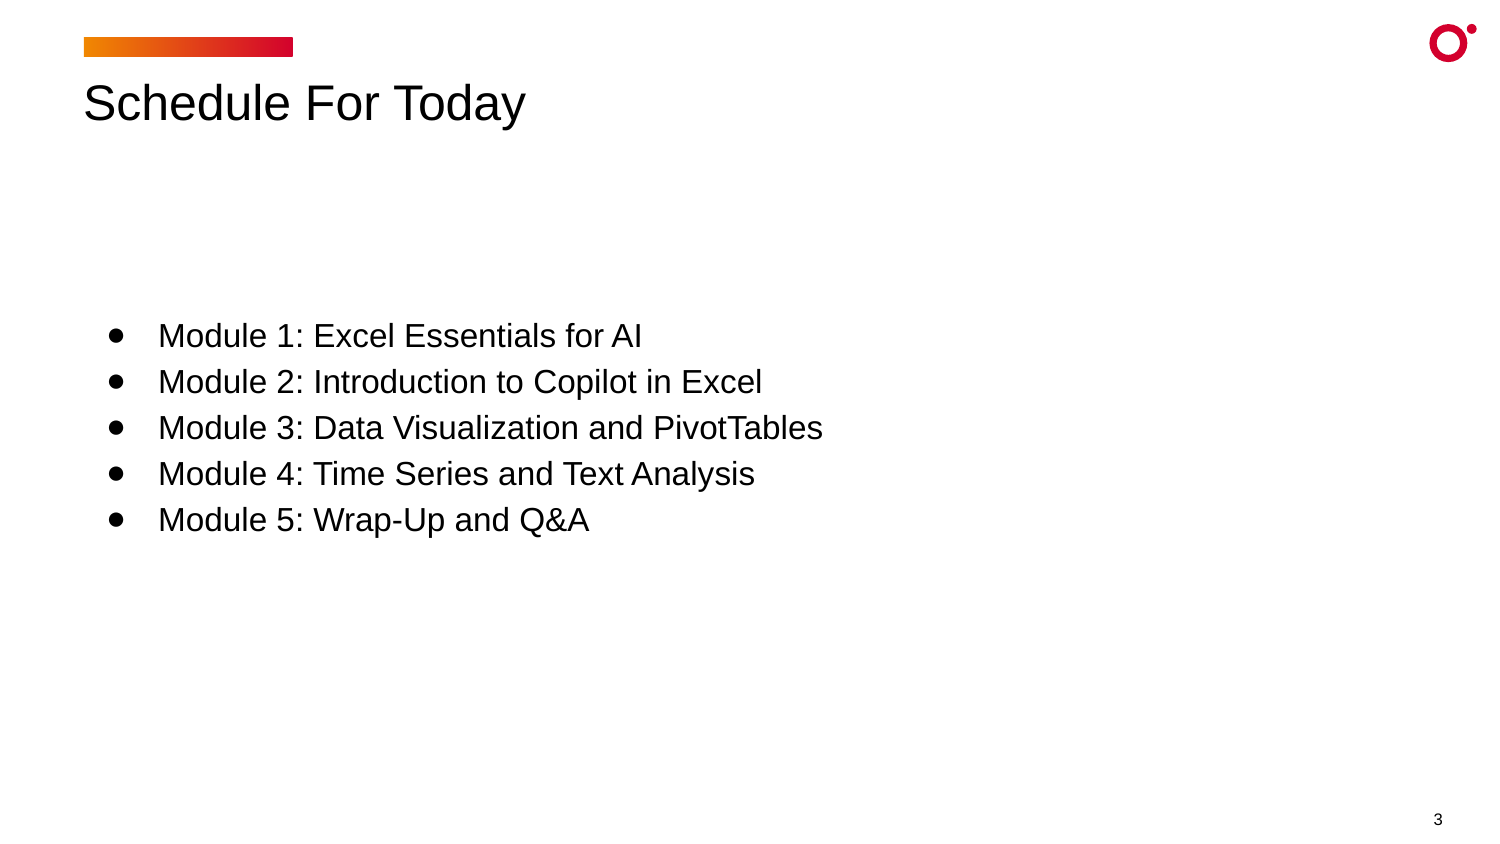

# Schedule For Today

Module 1: Excel Essentials for AI
Module 2: Introduction to Copilot in Excel
Module 3: Data Visualization and PivotTables
Module 4: Time Series and Text Analysis
Module 5: Wrap-Up and Q&A
3